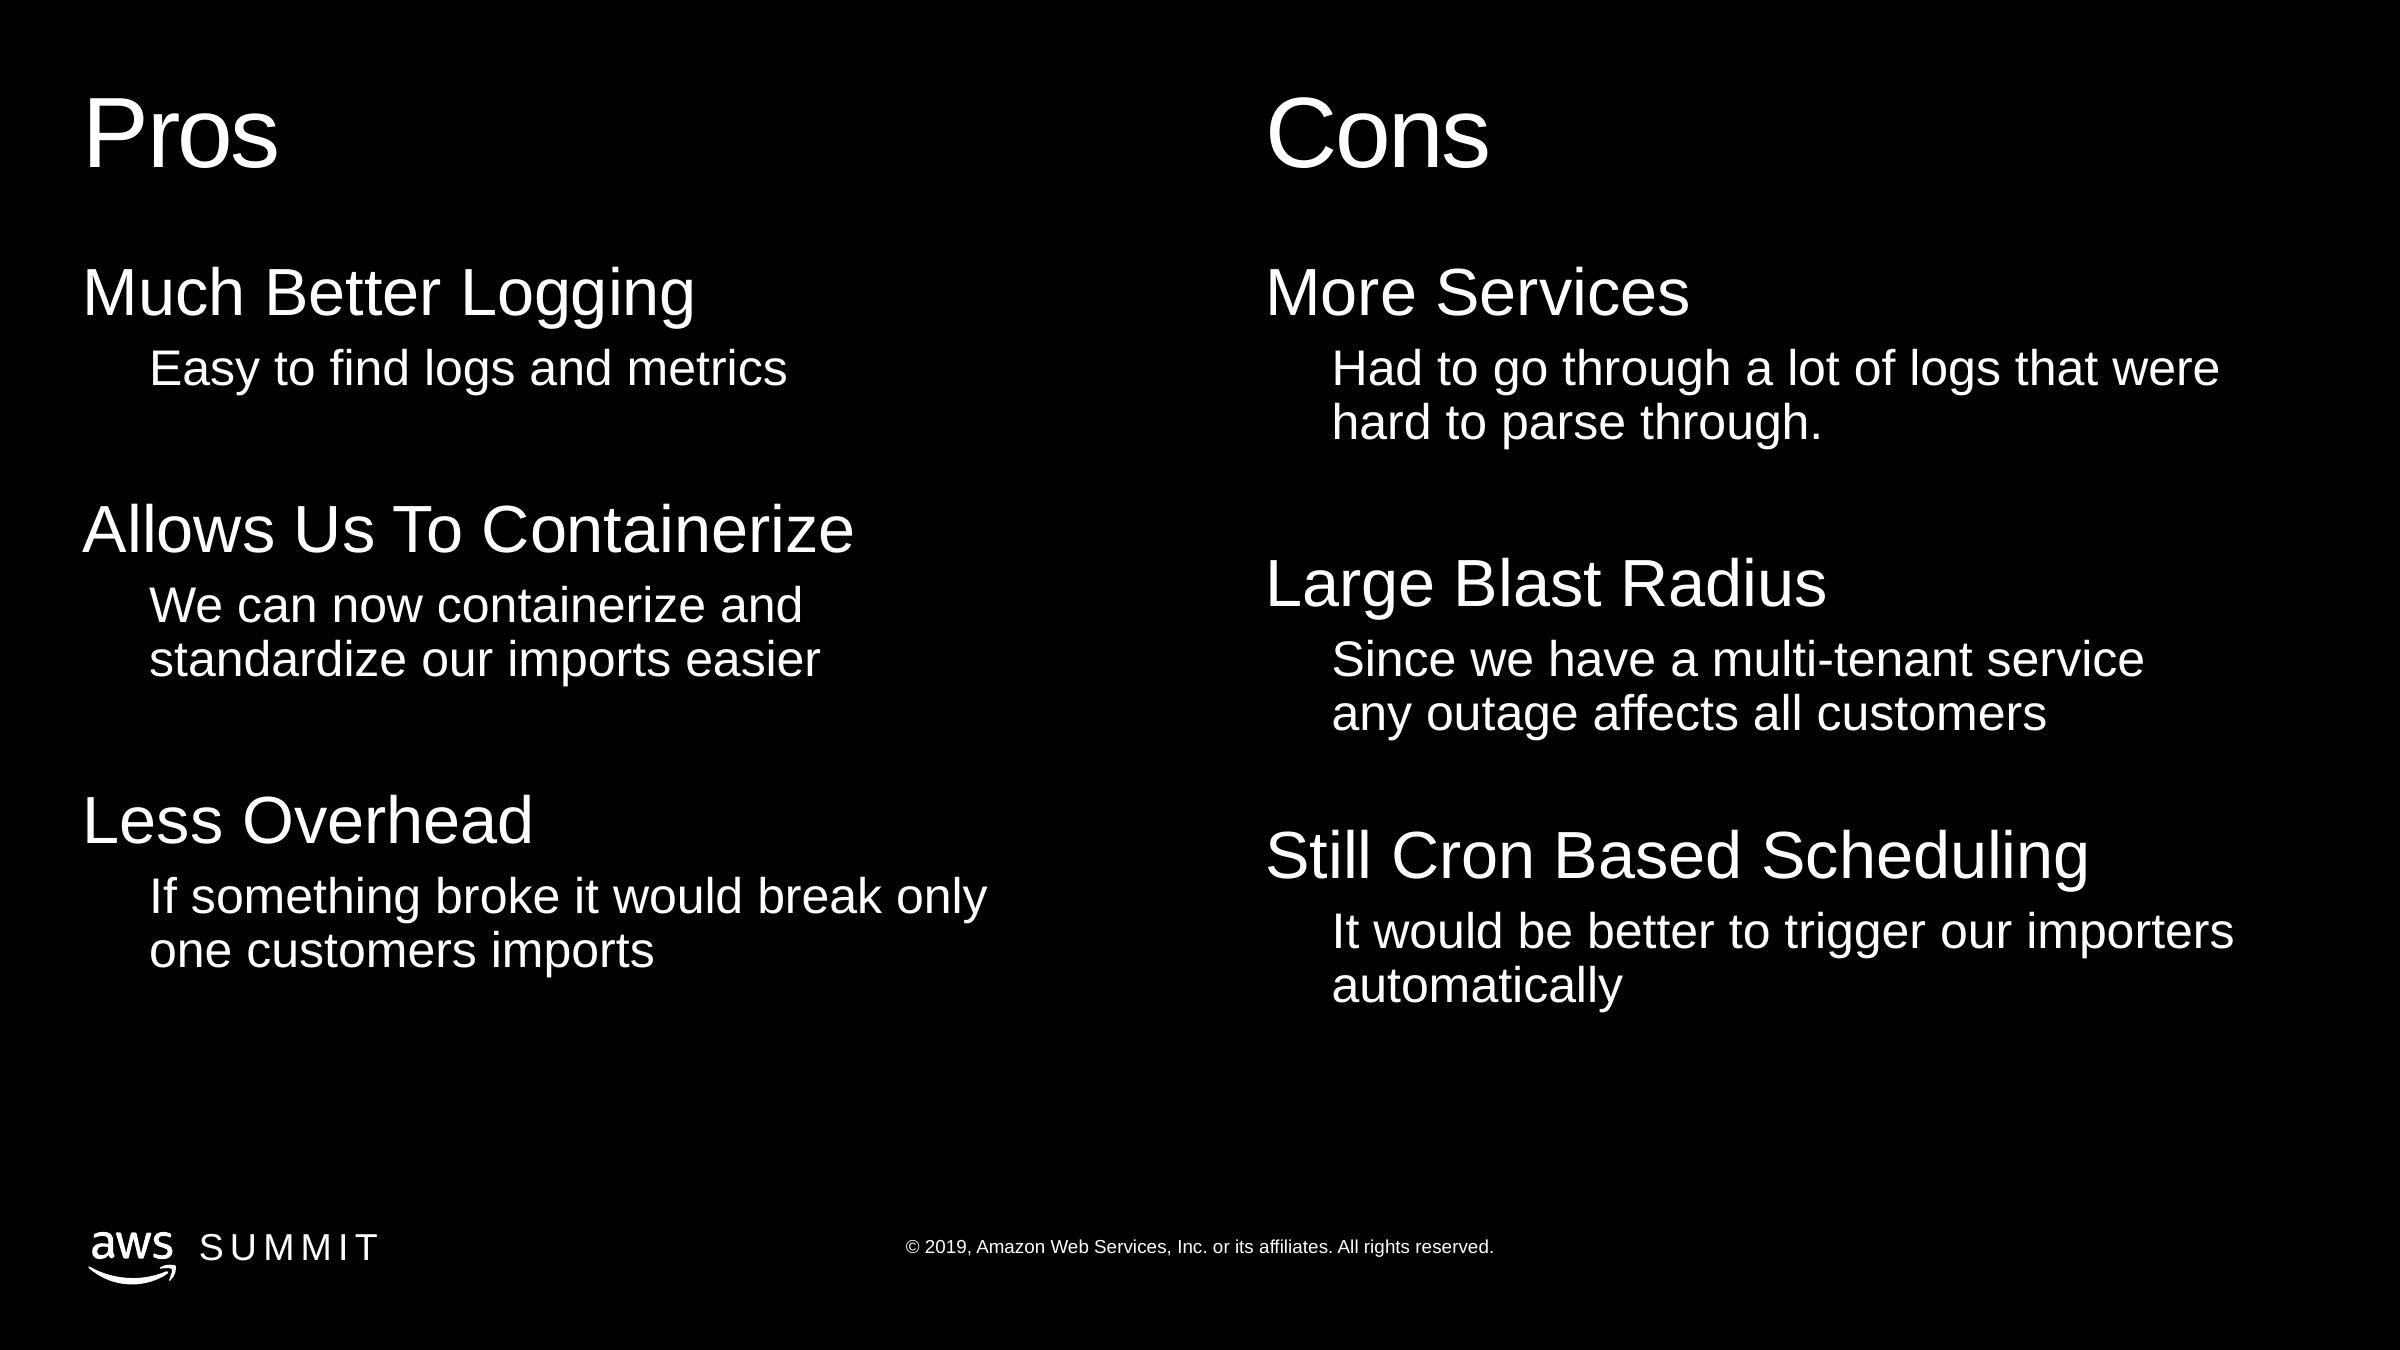

# Pros
Cons
Much Better Logging
Easy to find logs and metrics

Allows Us To Containerize
We can now containerize and standardize our imports easier

Less Overhead
If something broke it would break only one customers imports
More Services
Had to go through a lot of logs that were hard to parse through.

Large Blast Radius
Since we have a multi-tenant service any outage affects all customers

Still Cron Based Scheduling
It would be better to trigger our importers automatically